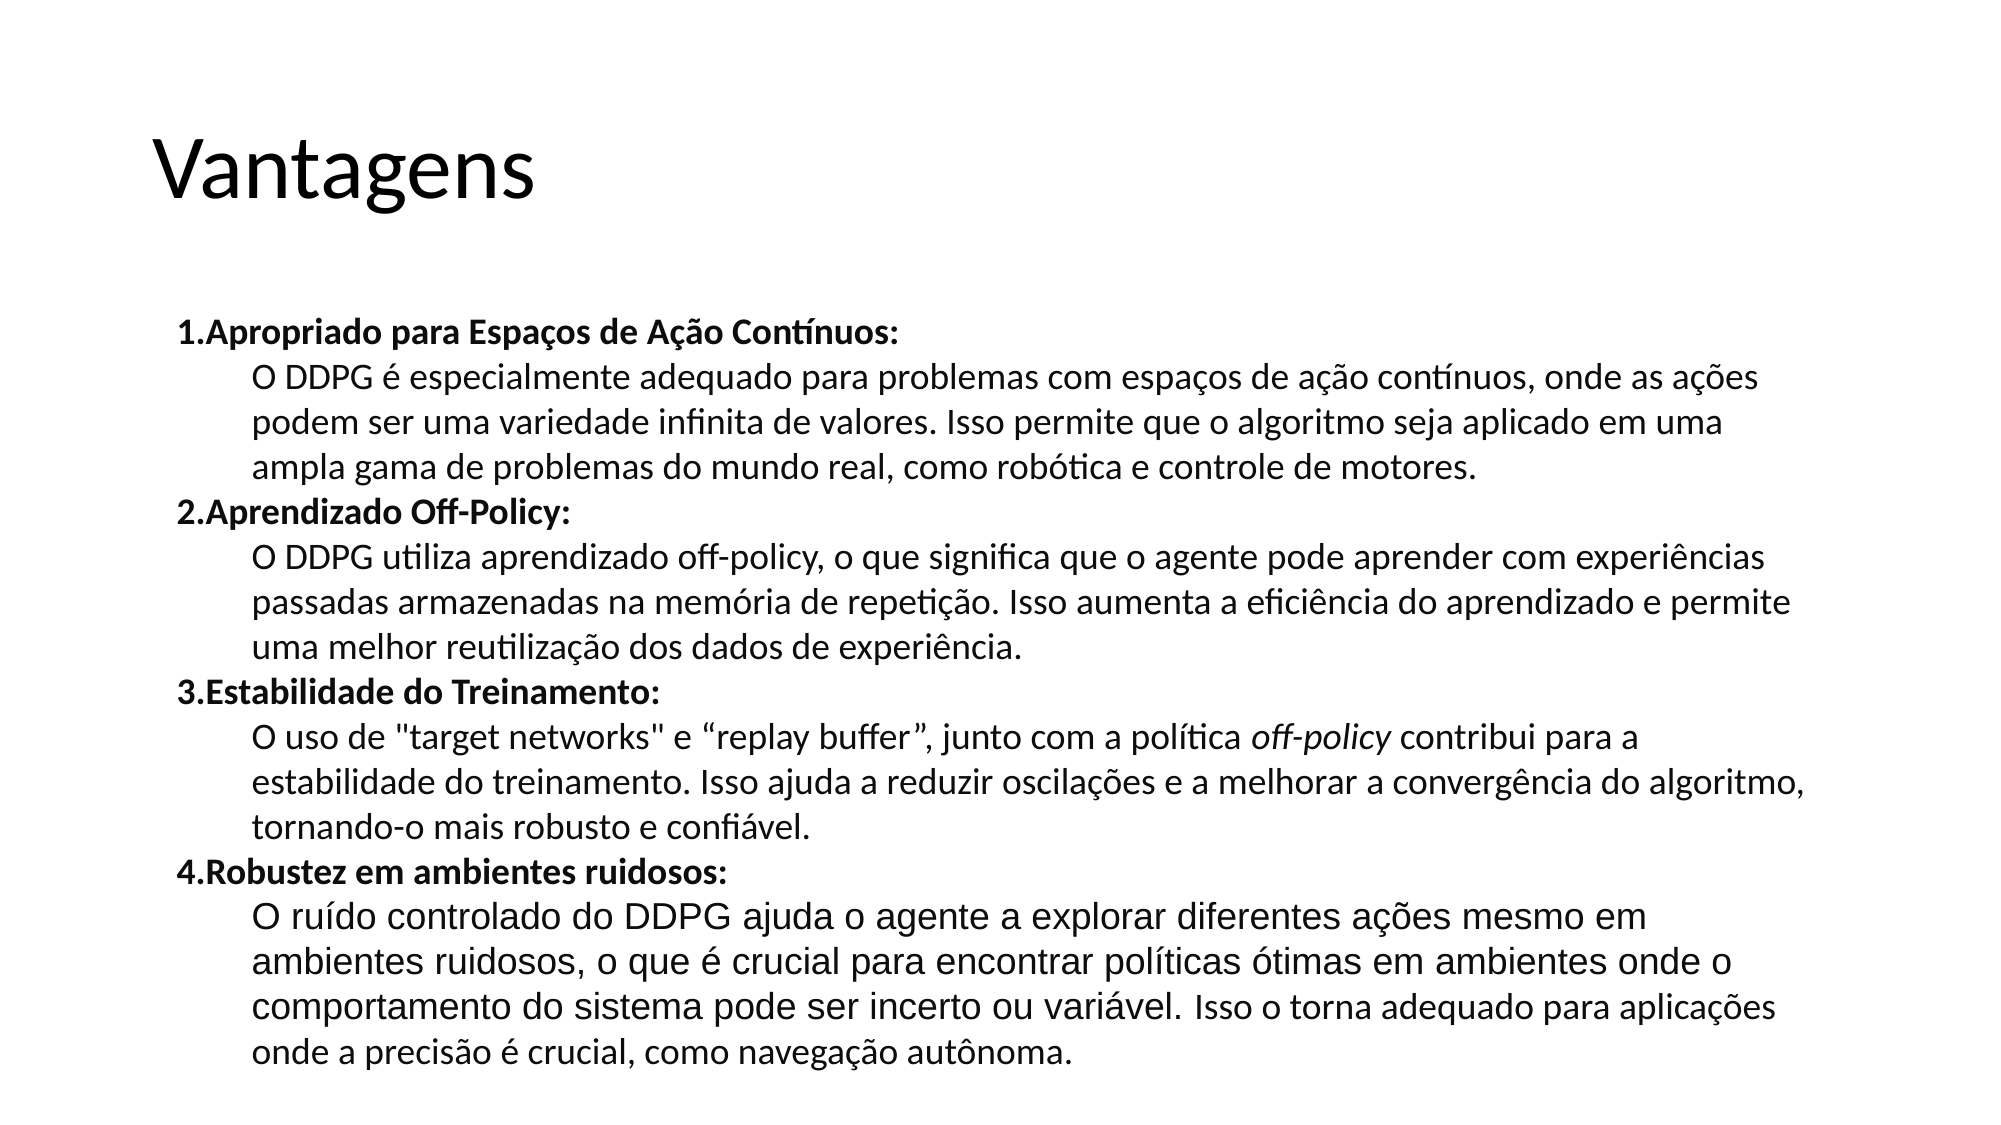

# Vantagens
Apropriado para Espaços de Ação Contínuos:
O DDPG é especialmente adequado para problemas com espaços de ação contínuos, onde as ações podem ser uma variedade infinita de valores. Isso permite que o algoritmo seja aplicado em uma ampla gama de problemas do mundo real, como robótica e controle de motores.
Aprendizado Off-Policy:
O DDPG utiliza aprendizado off-policy, o que significa que o agente pode aprender com experiências passadas armazenadas na memória de repetição. Isso aumenta a eficiência do aprendizado e permite uma melhor reutilização dos dados de experiência.
Estabilidade do Treinamento:
O uso de "target networks" e “replay buffer”, junto com a política off-policy contribui para a estabilidade do treinamento. Isso ajuda a reduzir oscilações e a melhorar a convergência do algoritmo, tornando-o mais robusto e confiável.
Robustez em ambientes ruidosos:
O ruído controlado do DDPG ajuda o agente a explorar diferentes ações mesmo em ambientes ruidosos, o que é crucial para encontrar políticas ótimas em ambientes onde o comportamento do sistema pode ser incerto ou variável. Isso o torna adequado para aplicações onde a precisão é crucial, como navegação autônoma.